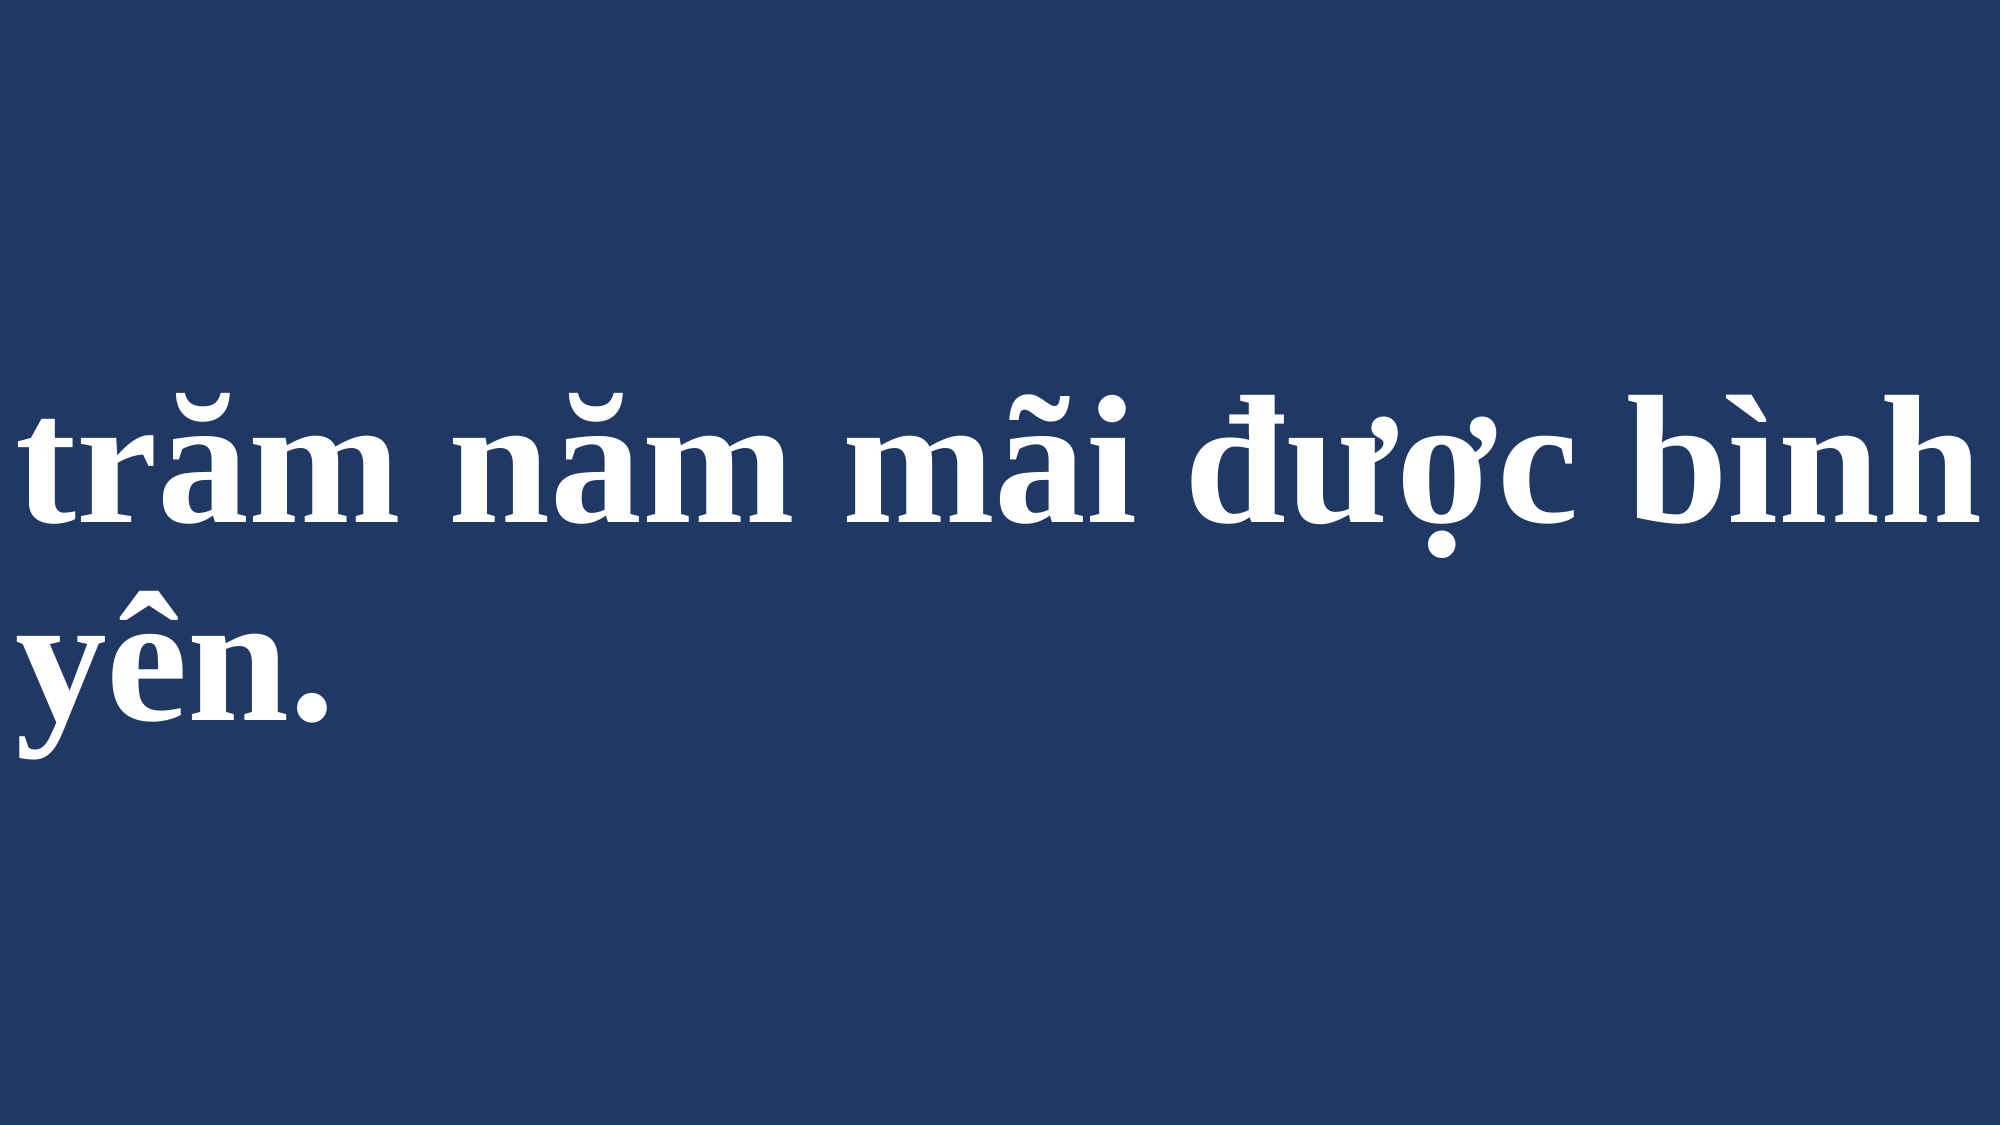

# trăm năm mãi được bình yên.